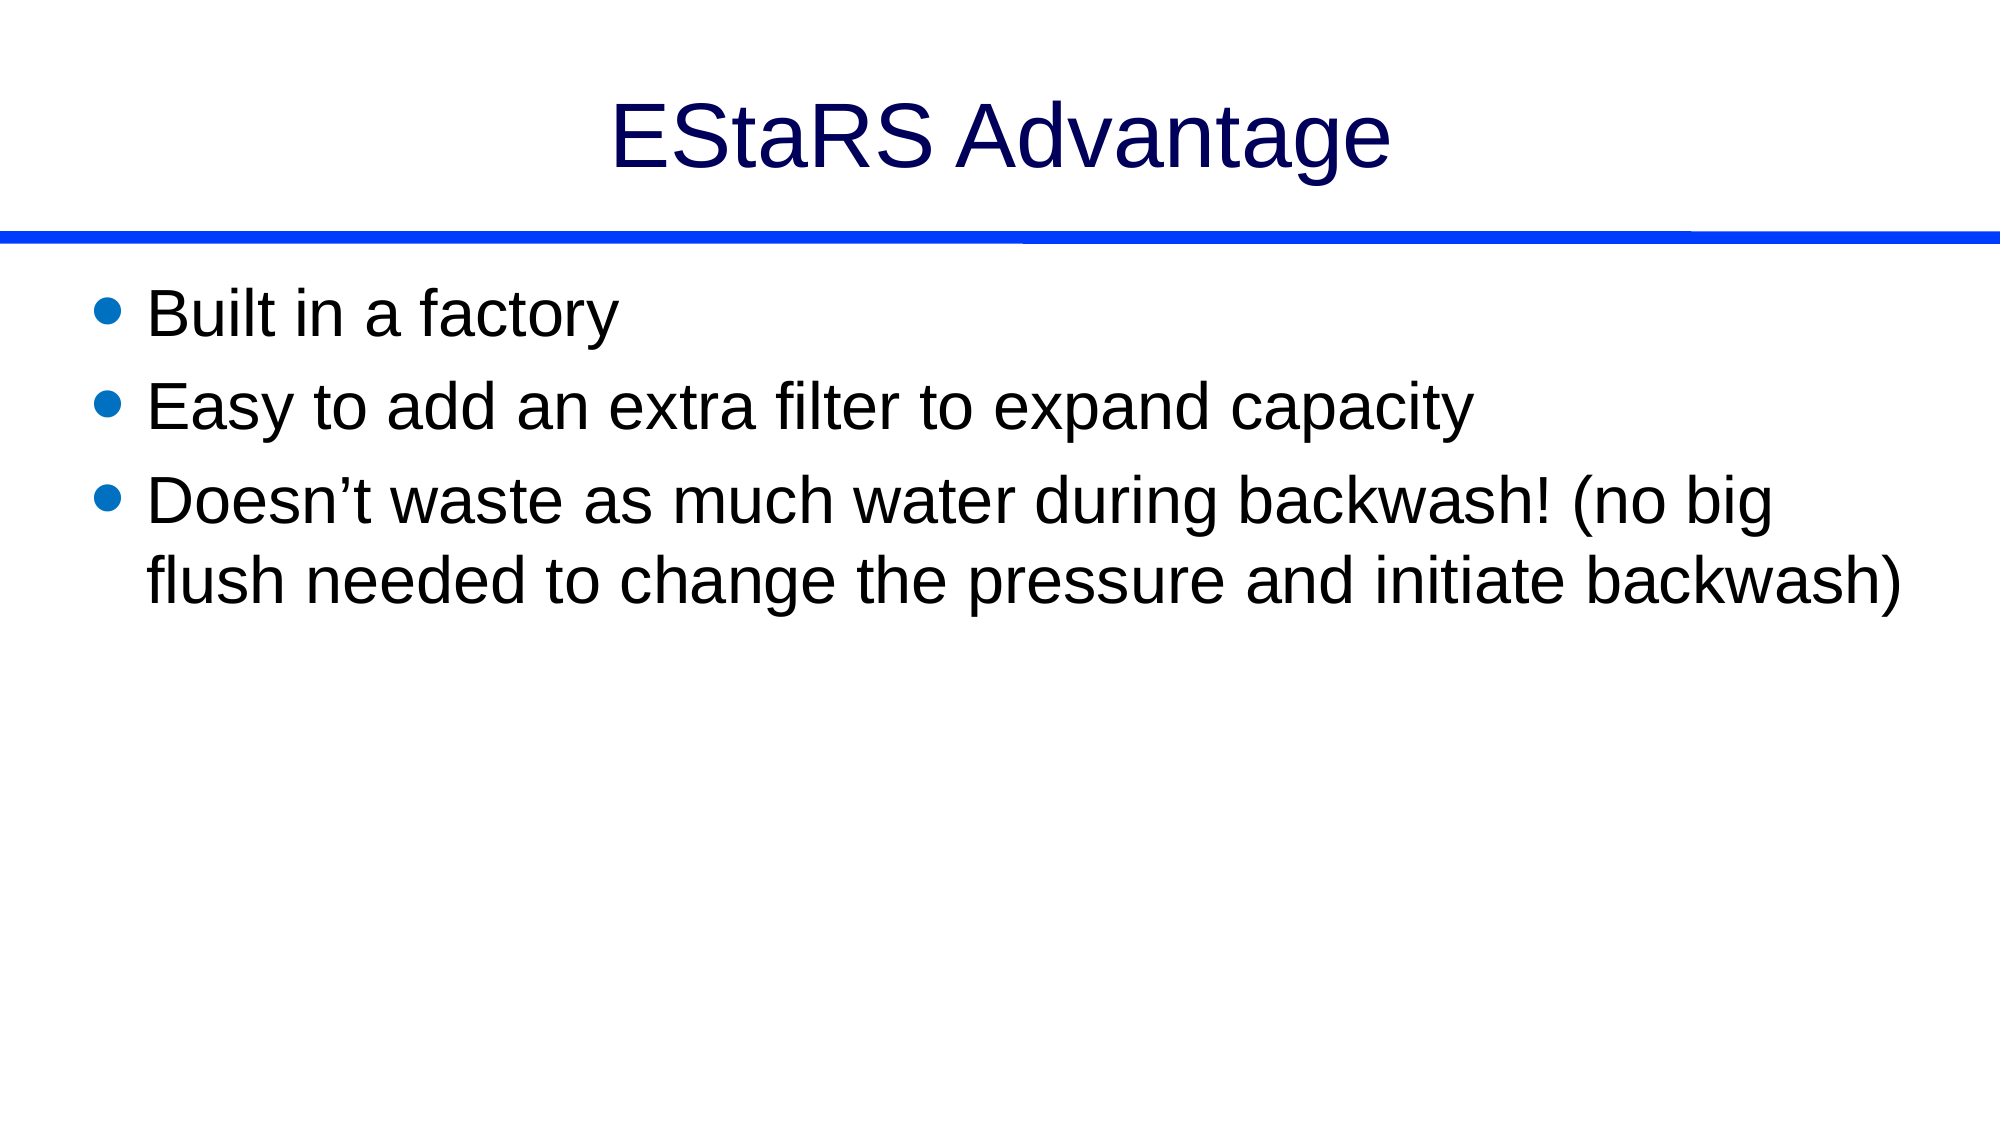

# EStaRS Advantage
Built in a factory
Easy to add an extra filter to expand capacity
Doesn’t waste as much water during backwash! (no big flush needed to change the pressure and initiate backwash)